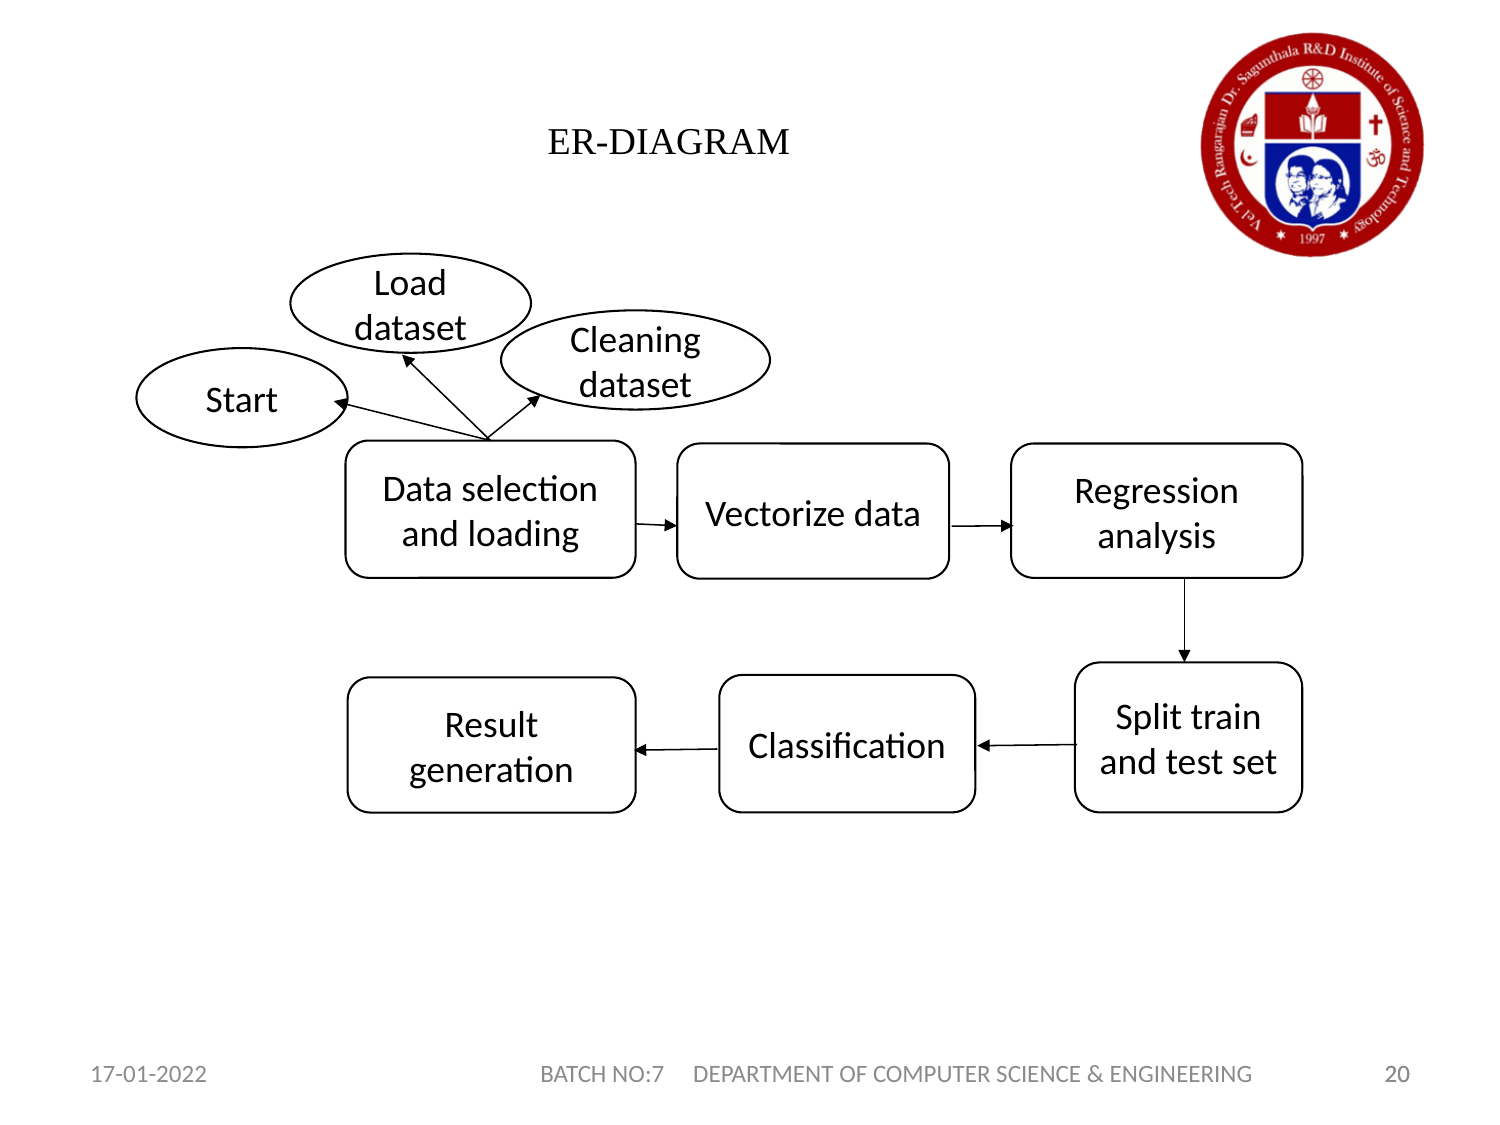

ER-DIAGRAM
Load dataset
Cleaning dataset
Start

Data selection and loading
Vectorize data
Regression analysis
Split train and test set
Classification
Result generation
17-01-2022
BATCH NO:7     DEPARTMENT OF COMPUTER SCIENCE & ENGINEERING
20
20